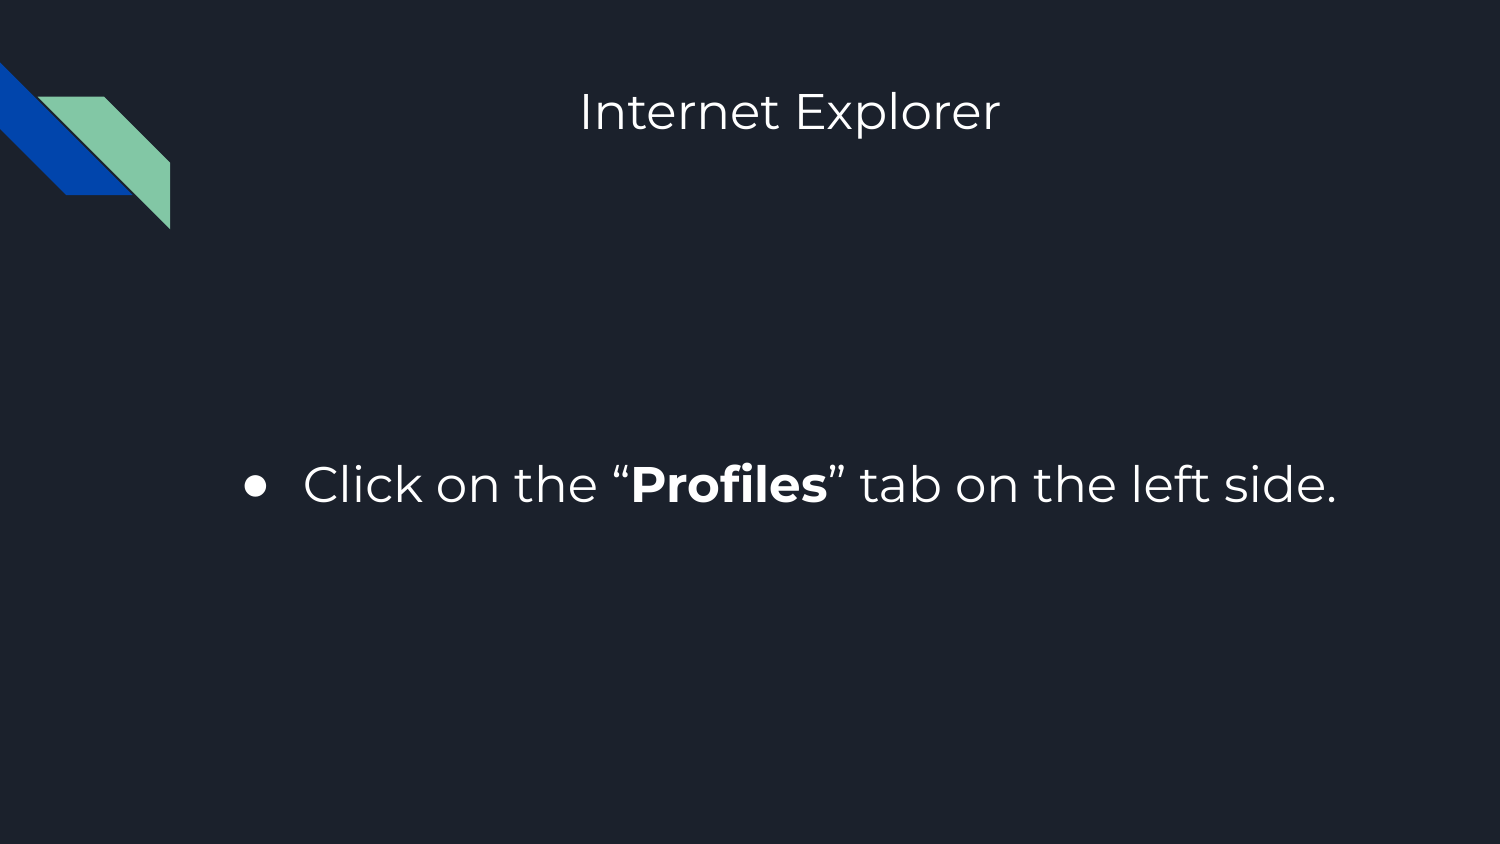

# Internet Explorer

Click on the “Profiles” tab on the left side.